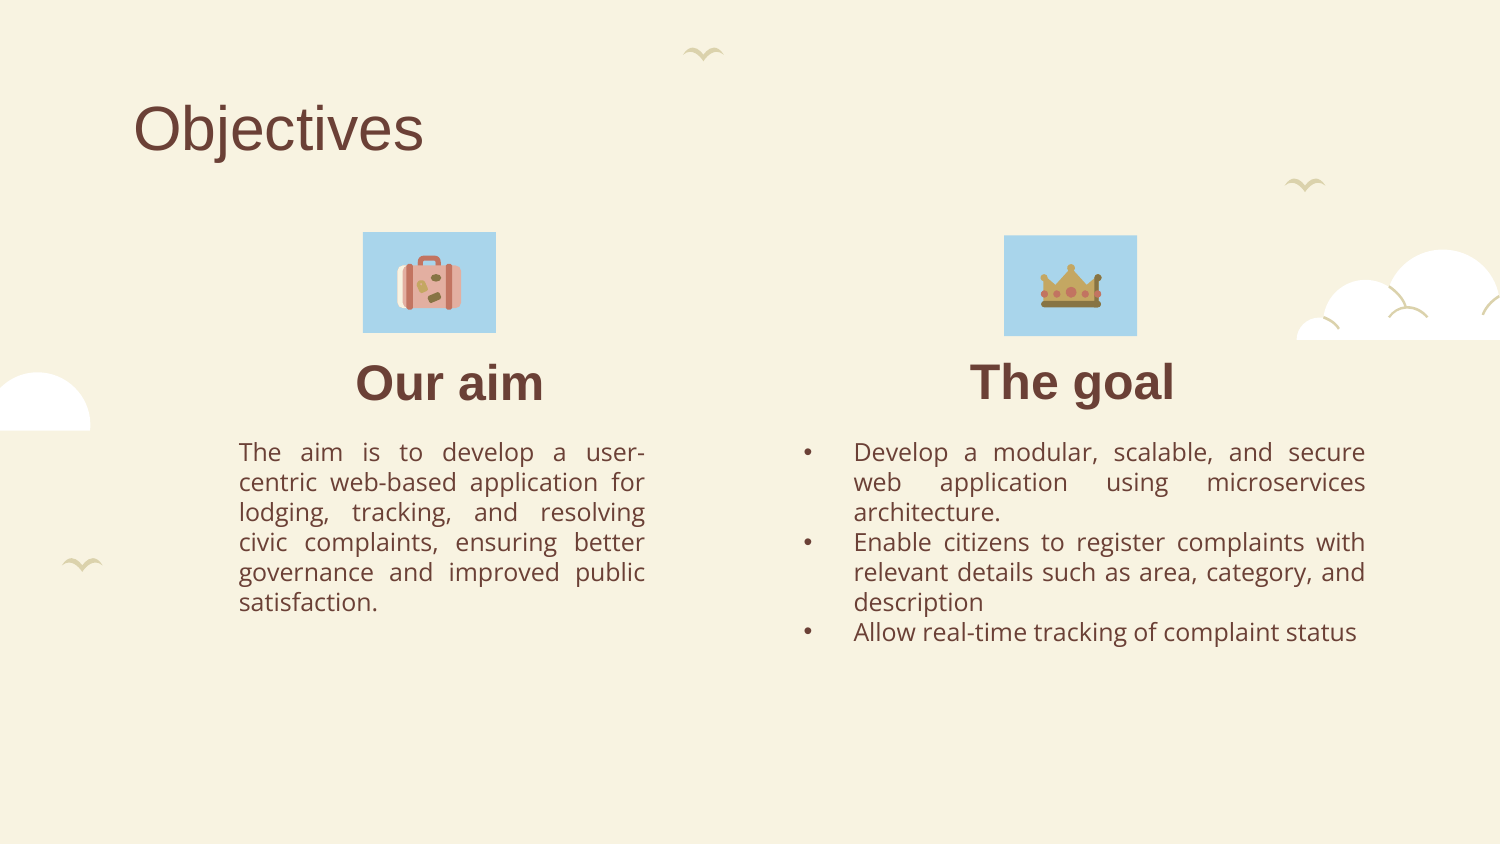

# Objectives

The goal
Our aim
The aim is to develop a user-centric web-based application for lodging, tracking, and resolving civic complaints, ensuring better governance and improved public satisfaction.
Develop a modular, scalable, and secure web application using microservices architecture.
Enable citizens to register complaints with relevant details such as area, category, and description
Allow real-time tracking of complaint status